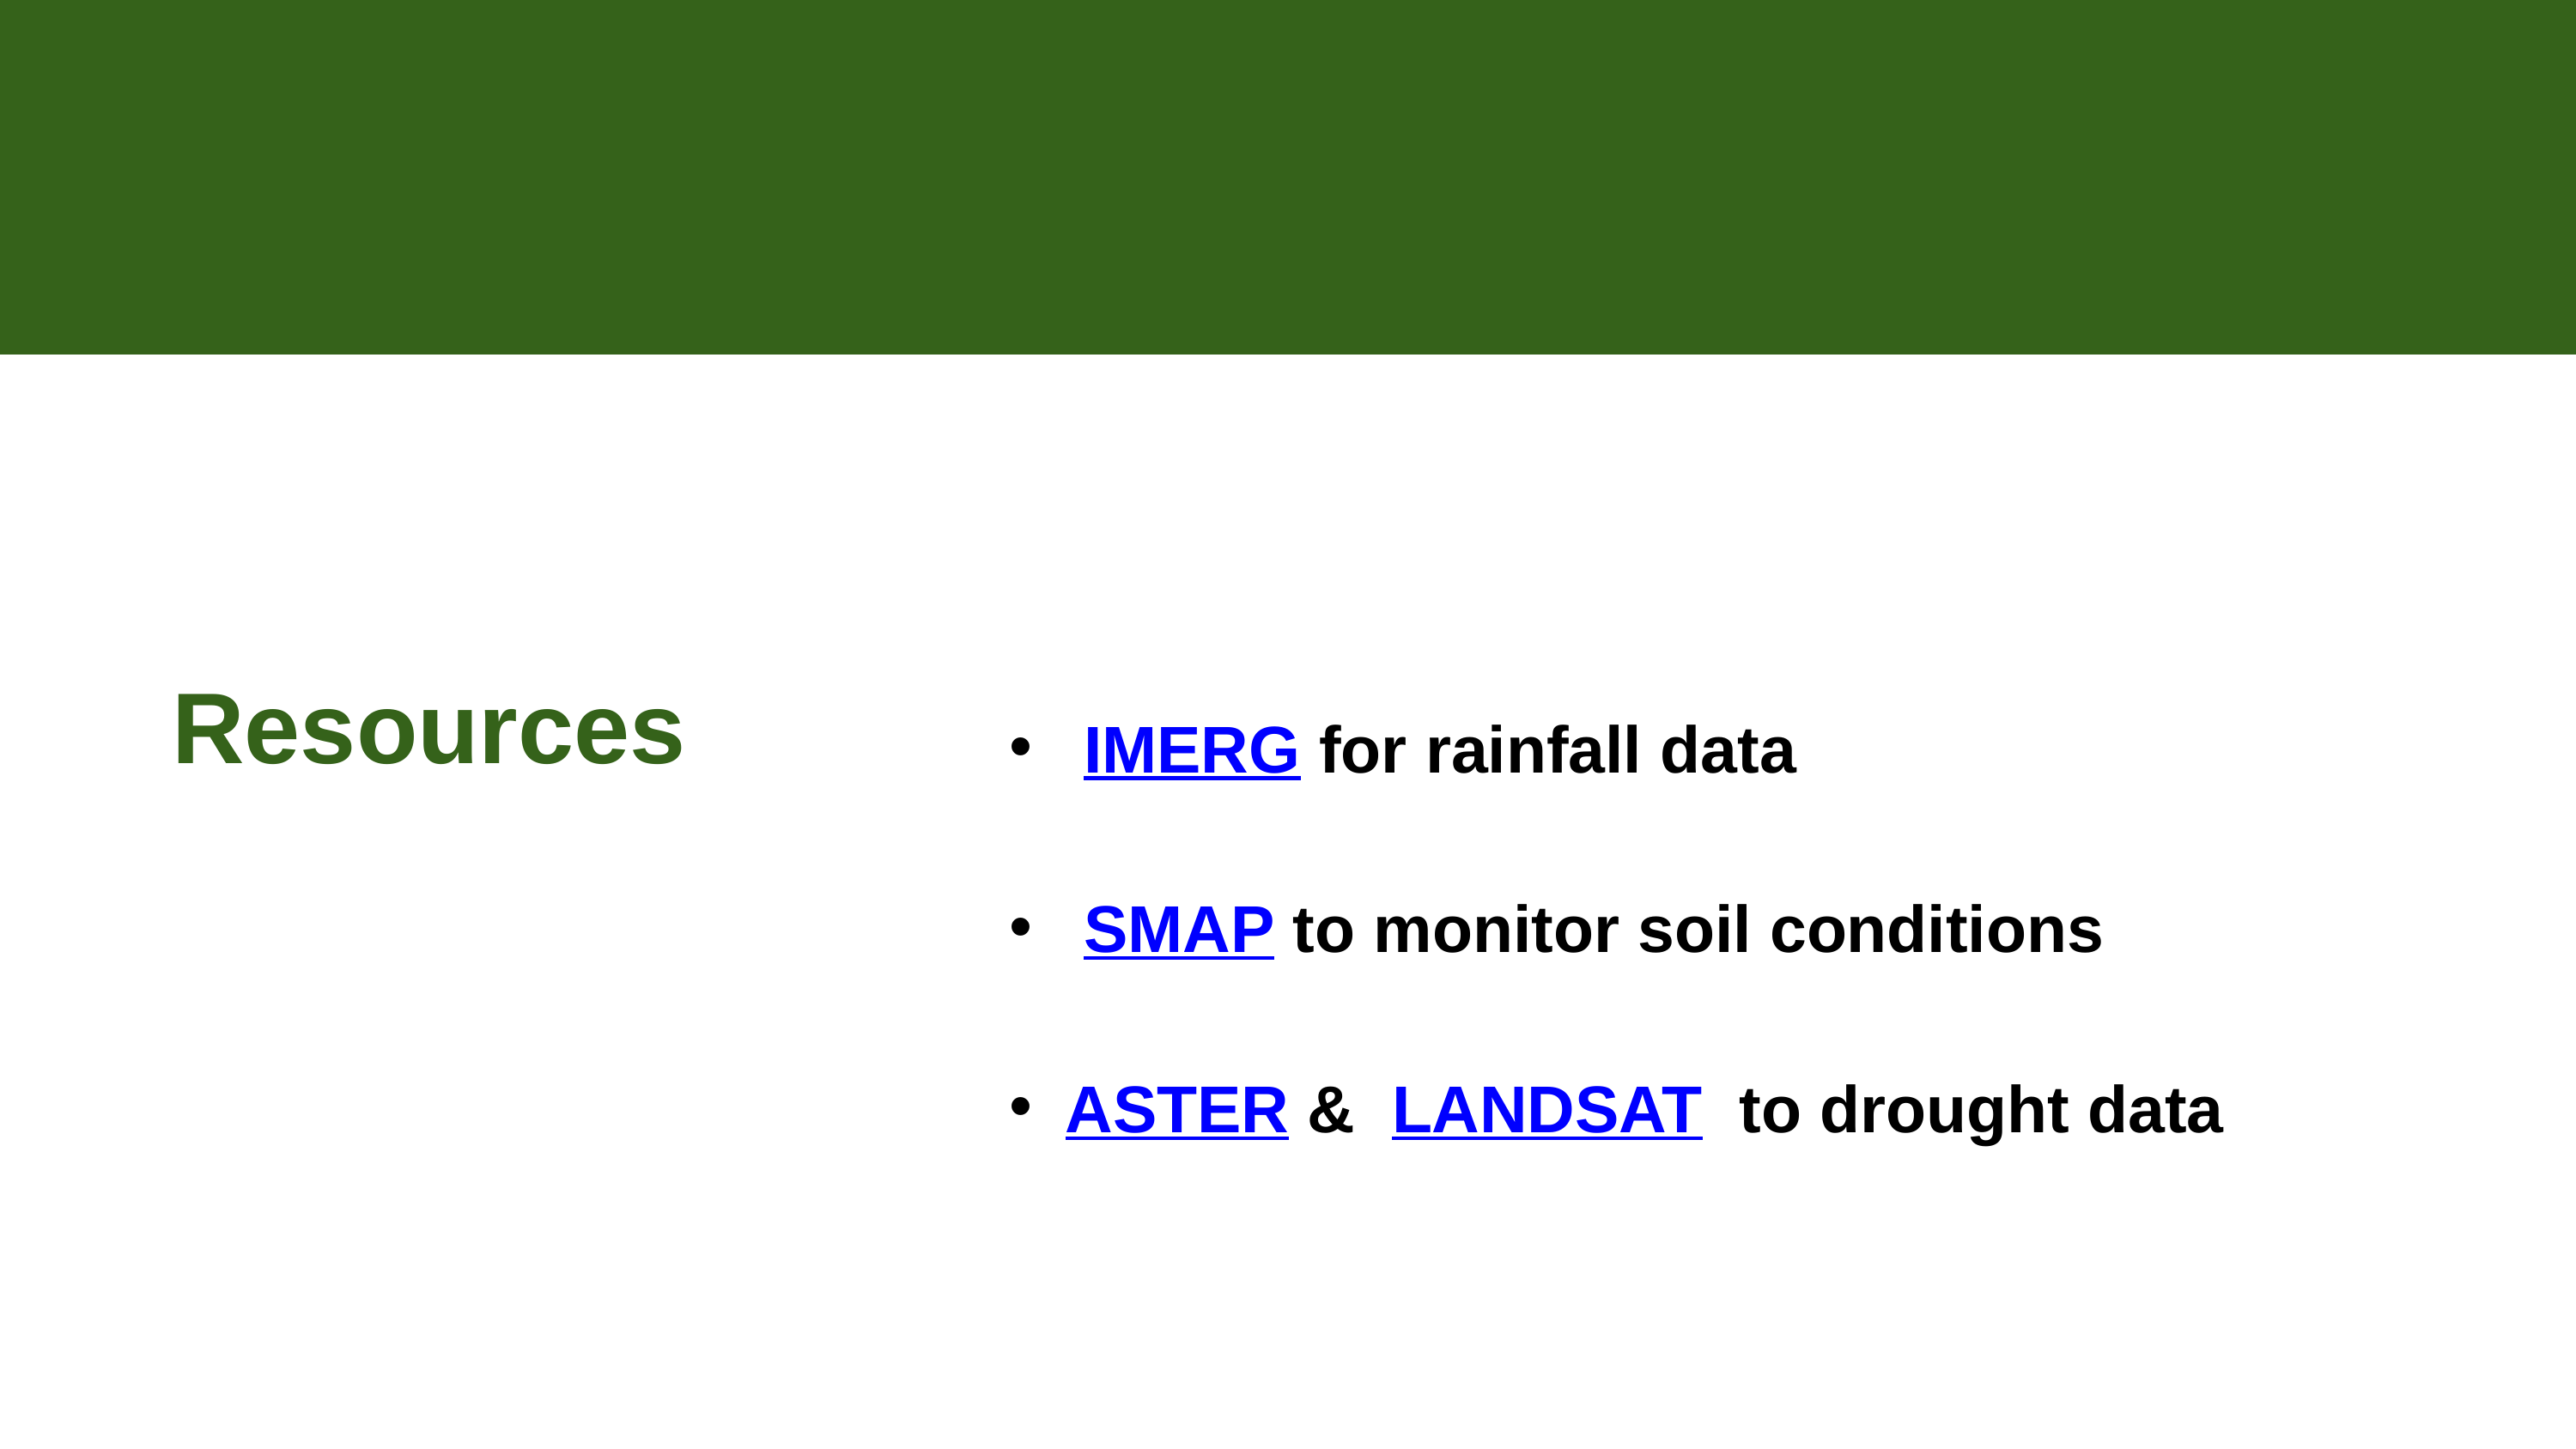

Resources
 IMERG for rainfall data
 SMAP to monitor soil conditions
ASTER &  LANDSAT  to drought data